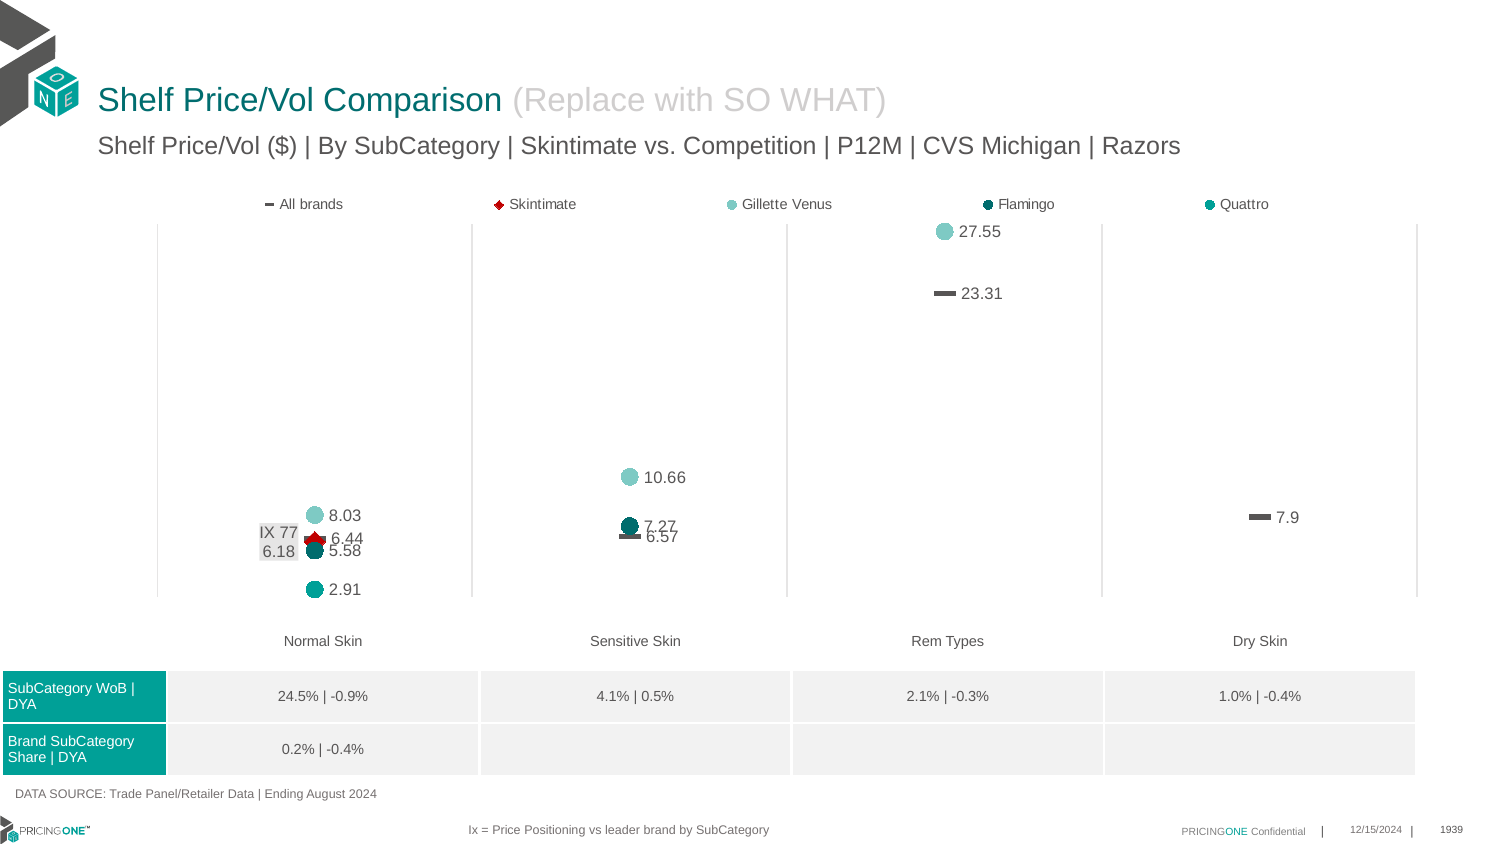

# Shelf Price/Vol Comparison (Replace with SO WHAT)
Shelf Price/Vol ($) | By SubCategory | Skintimate vs. Competition | P12M | CVS Michigan | Razors

### Chart

| Category | All brands | Skintimate | Gillette Venus | Flamingo | Quattro |
|---|---|---|---|---|---|
| IX 77 | 6.44 | 6.18 | 8.03 | 5.58 | 2.91 |
| None | 6.57 | None | 10.66 | 7.27 | None |
| None | 23.31 | None | 27.55 | None | None |
| None | 7.9 | None | None | None | None |
|  | Normal Skin | Sensitive Skin | Rem Types | Dry Skin |
| --- | --- | --- | --- | --- |
| SubCategory WoB | DYA | 24.5% | -0.9% | 4.1% | 0.5% | 2.1% | -0.3% | 1.0% | -0.4% |
| Brand SubCategory Share | DYA | 0.2% | -0.4% |  |  |  |
DATA SOURCE: Trade Panel/Retailer Data | Ending August 2024
Ix = Price Positioning vs leader brand by SubCategory
12/15/2024
1939